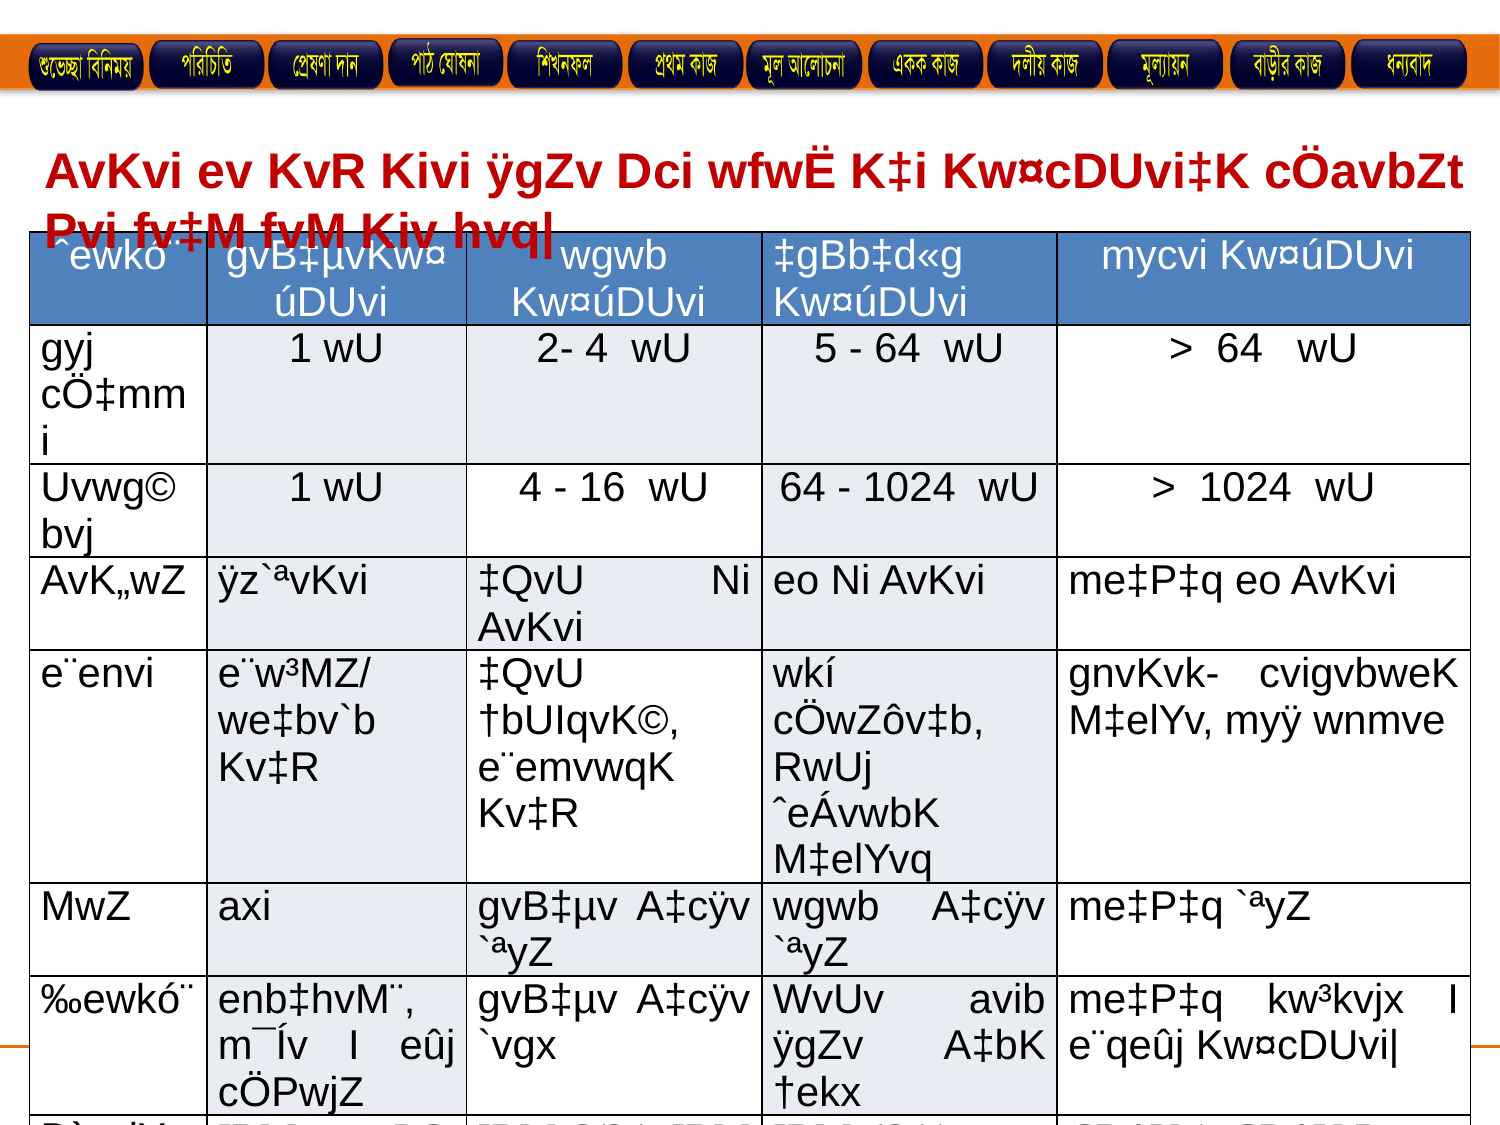

AvKvi ev KvR Kivi ÿgZv Dci wfwË K‡i Kw¤cDUvi‡K cÖavbZt Pvi fv‡M fvM Kiv hvq|
| ˆewkó¨ | gvB‡µvKw¤úDUvi | wgwb Kw¤úDUvi | ‡gBb‡d«g Kw¤úDUvi | mycvi Kw¤úDUvi |
| --- | --- | --- | --- | --- |
| gyj cÖ‡mmi | 1 wU | 2- 4 wU | 5 - 64 wU | > 64 wU |
| Uvwg©bvj | 1 wU | 4 - 16 wU | 64 - 1024 wU | > 1024 wU |
| AvK„wZ | ÿz`ªvKvi | ‡QvU Ni AvKvi | eo Ni AvKvi | me‡P‡q eo AvKvi |
| e¨envi | e¨w³MZ/we‡bv`b Kv‡R | ‡QvU †bUIqvK©, e¨emvwqK Kv‡R | wkí cÖwZôv‡b, RwUj ˆeÁvwbK M‡elYvq | gnvKvk- cvigvbweK M‡elYv, myÿ wnmve |
| MwZ | axi | gvB‡µv A‡cÿv `ªyZ | wgwb A‡cÿv `ªyZ | me‡P‡q `ªyZ |
| ‰ewkó¨ | enb‡hvM¨, m¯Ív I eûj cÖPwjZ | gvB‡µv A‡cÿv `vgx | WvUv avib ÿgZv A‡bK †ekx | me‡P‡q kw³kvjx I e¨qeûj Kw¤cDUvi| |
| D`vniY | IBM PC, Apple Mac | IBM S/34, IBM S/36 | IBM-4341 | CRAY-1, CRAY-5 |